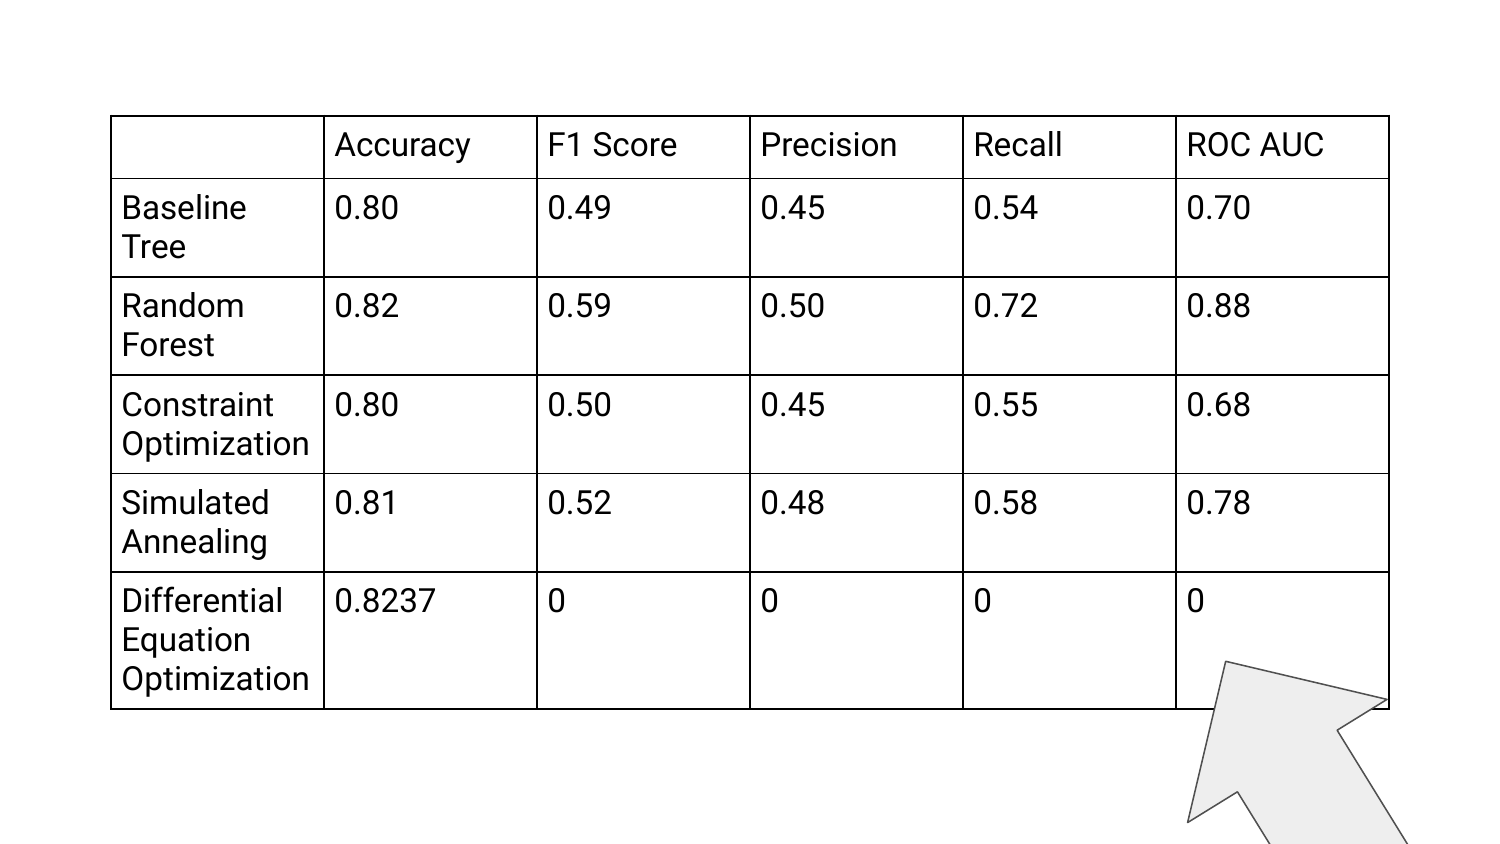

|  | Accuracy | F1 Score | Precision | Recall | ROC AUC |
| --- | --- | --- | --- | --- | --- |
| Baseline Tree | 0.80 | 0.49 | 0.45 | 0.54 | 0.70 |
| Random Forest | 0.82 | 0.59 | 0.50 | 0.72 | 0.88 |
| Constraint Optimization | 0.80 | 0.50 | 0.45 | 0.55 | 0.68 |
| Simulated Annealing | 0.81 | 0.52 | 0.48 | 0.58 | 0.78 |
| Differential Equation Optimization | 0.8237 | 0 | 0 | 0 | 0 |